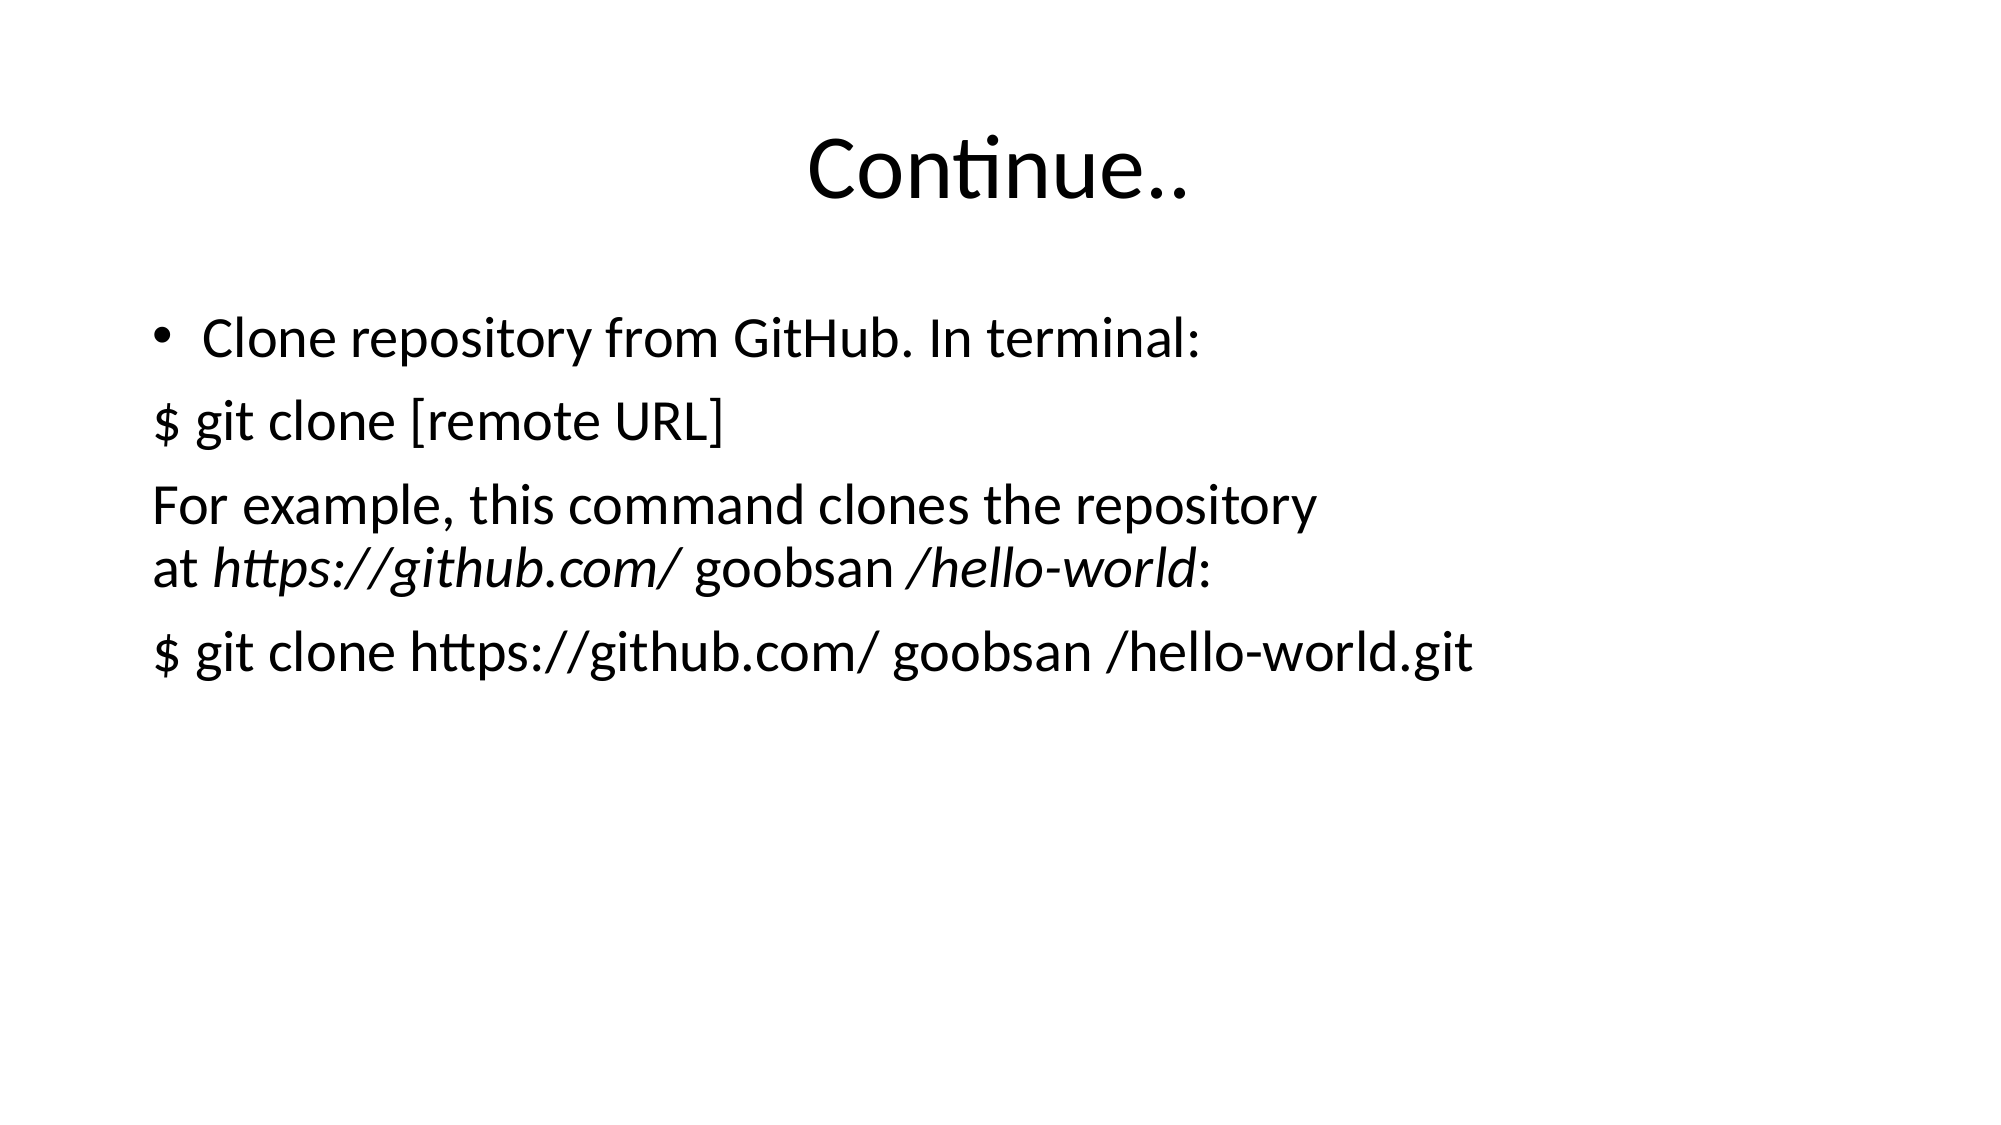

Continue..
 Clone repository from GitHub. In terminal:
$ git clone [remote URL]
For example, this command clones the repository at https://github.com/ goobsan /hello-world:
$ git clone https://github.com/ goobsan /hello-world.git